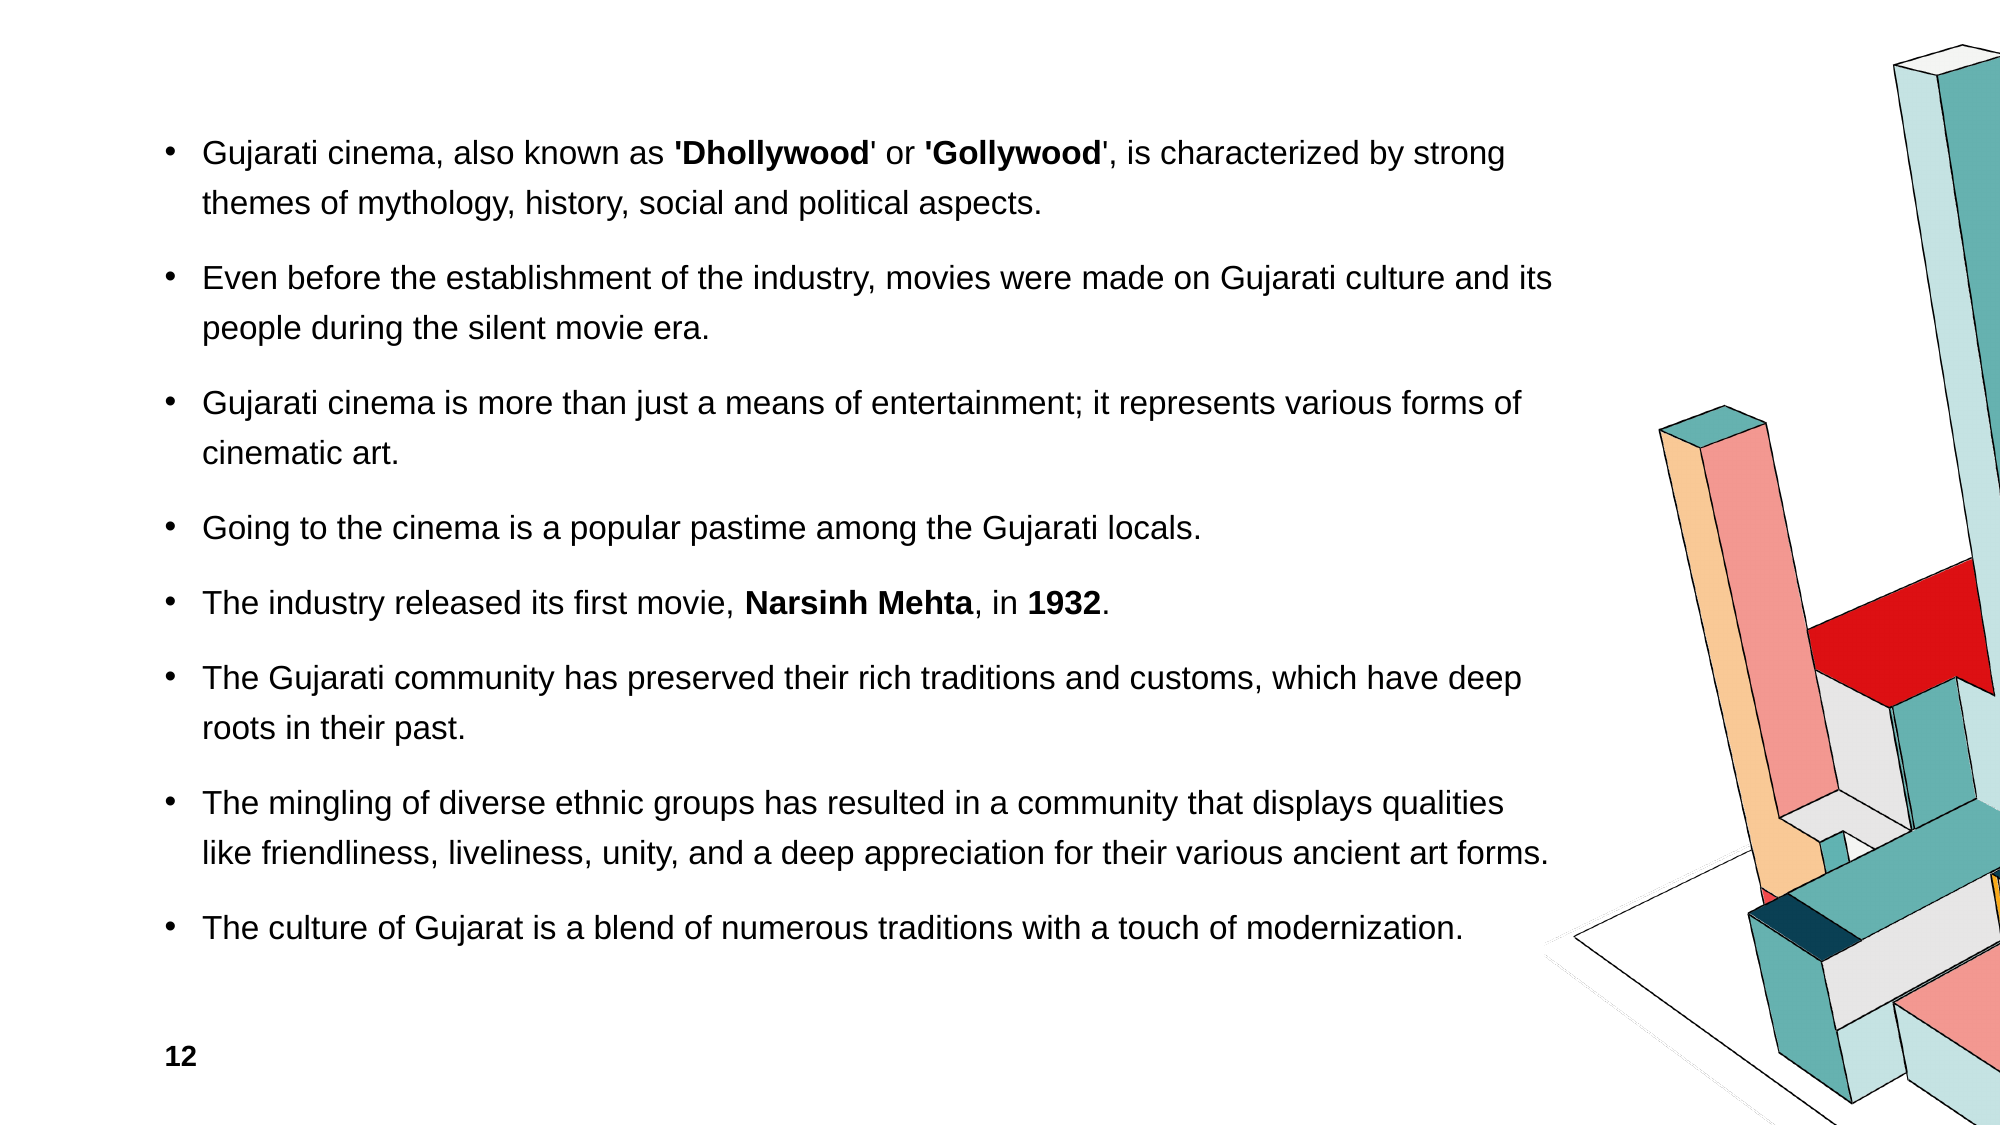

Gujarati cinema, also known as 'Dhollywood' or 'Gollywood', is characterized by strong themes of mythology, history, social and political aspects.
Even before the establishment of the industry, movies were made on Gujarati culture and its people during the silent movie era.
Gujarati cinema is more than just a means of entertainment; it represents various forms of cinematic art.
Going to the cinema is a popular pastime among the Gujarati locals.
The industry released its first movie, Narsinh Mehta, in 1932.
The Gujarati community has preserved their rich traditions and customs, which have deep roots in their past.
The mingling of diverse ethnic groups has resulted in a community that displays qualities like friendliness, liveliness, unity, and a deep appreciation for their various ancient art forms.
The culture of Gujarat is a blend of numerous traditions with a touch of modernization.
12